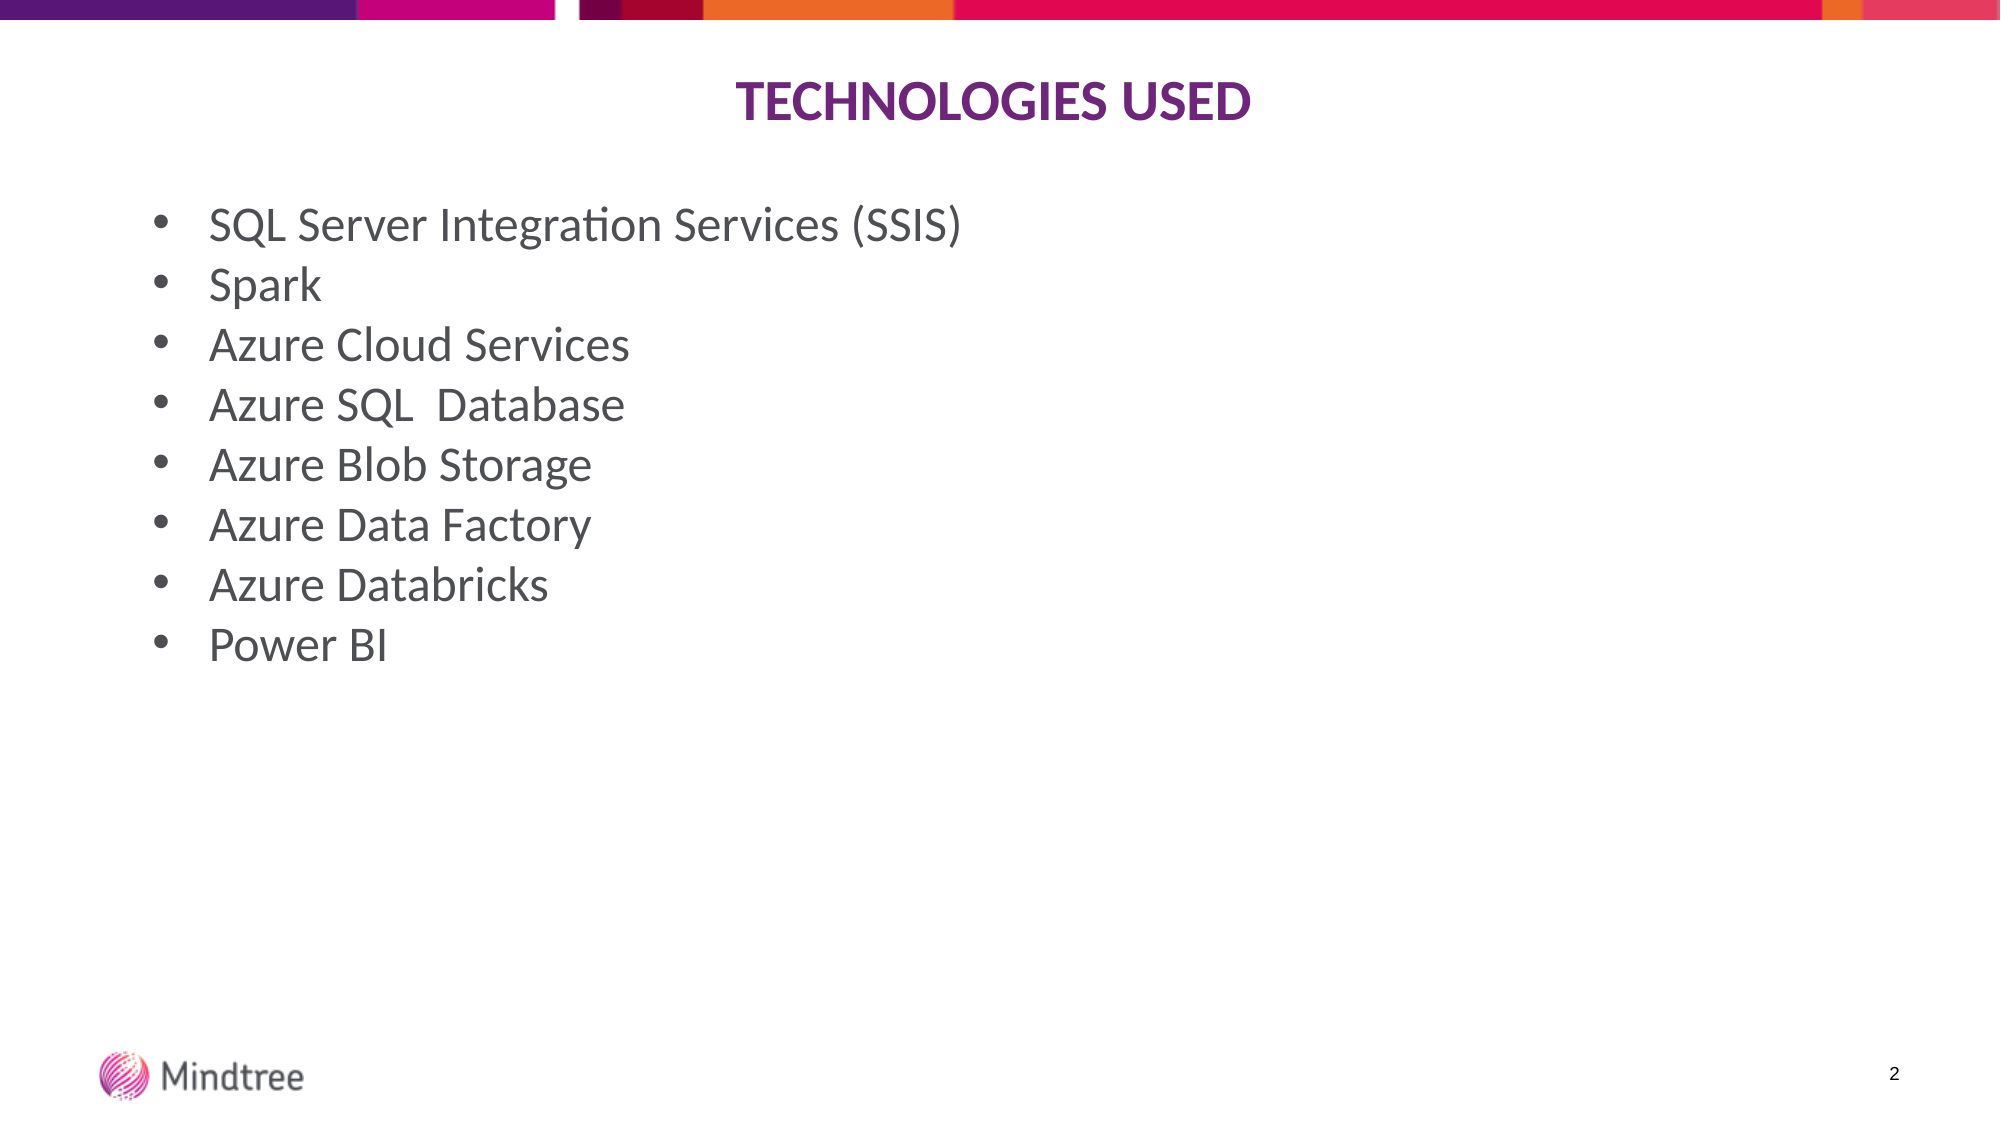

# TECHNOLOGIES USED
SQL Server Integration Services (SSIS)
Spark
Azure Cloud Services
Azure SQL  Database
Azure Blob Storage
Azure Data Factory
Azure Databricks
Power BI

2